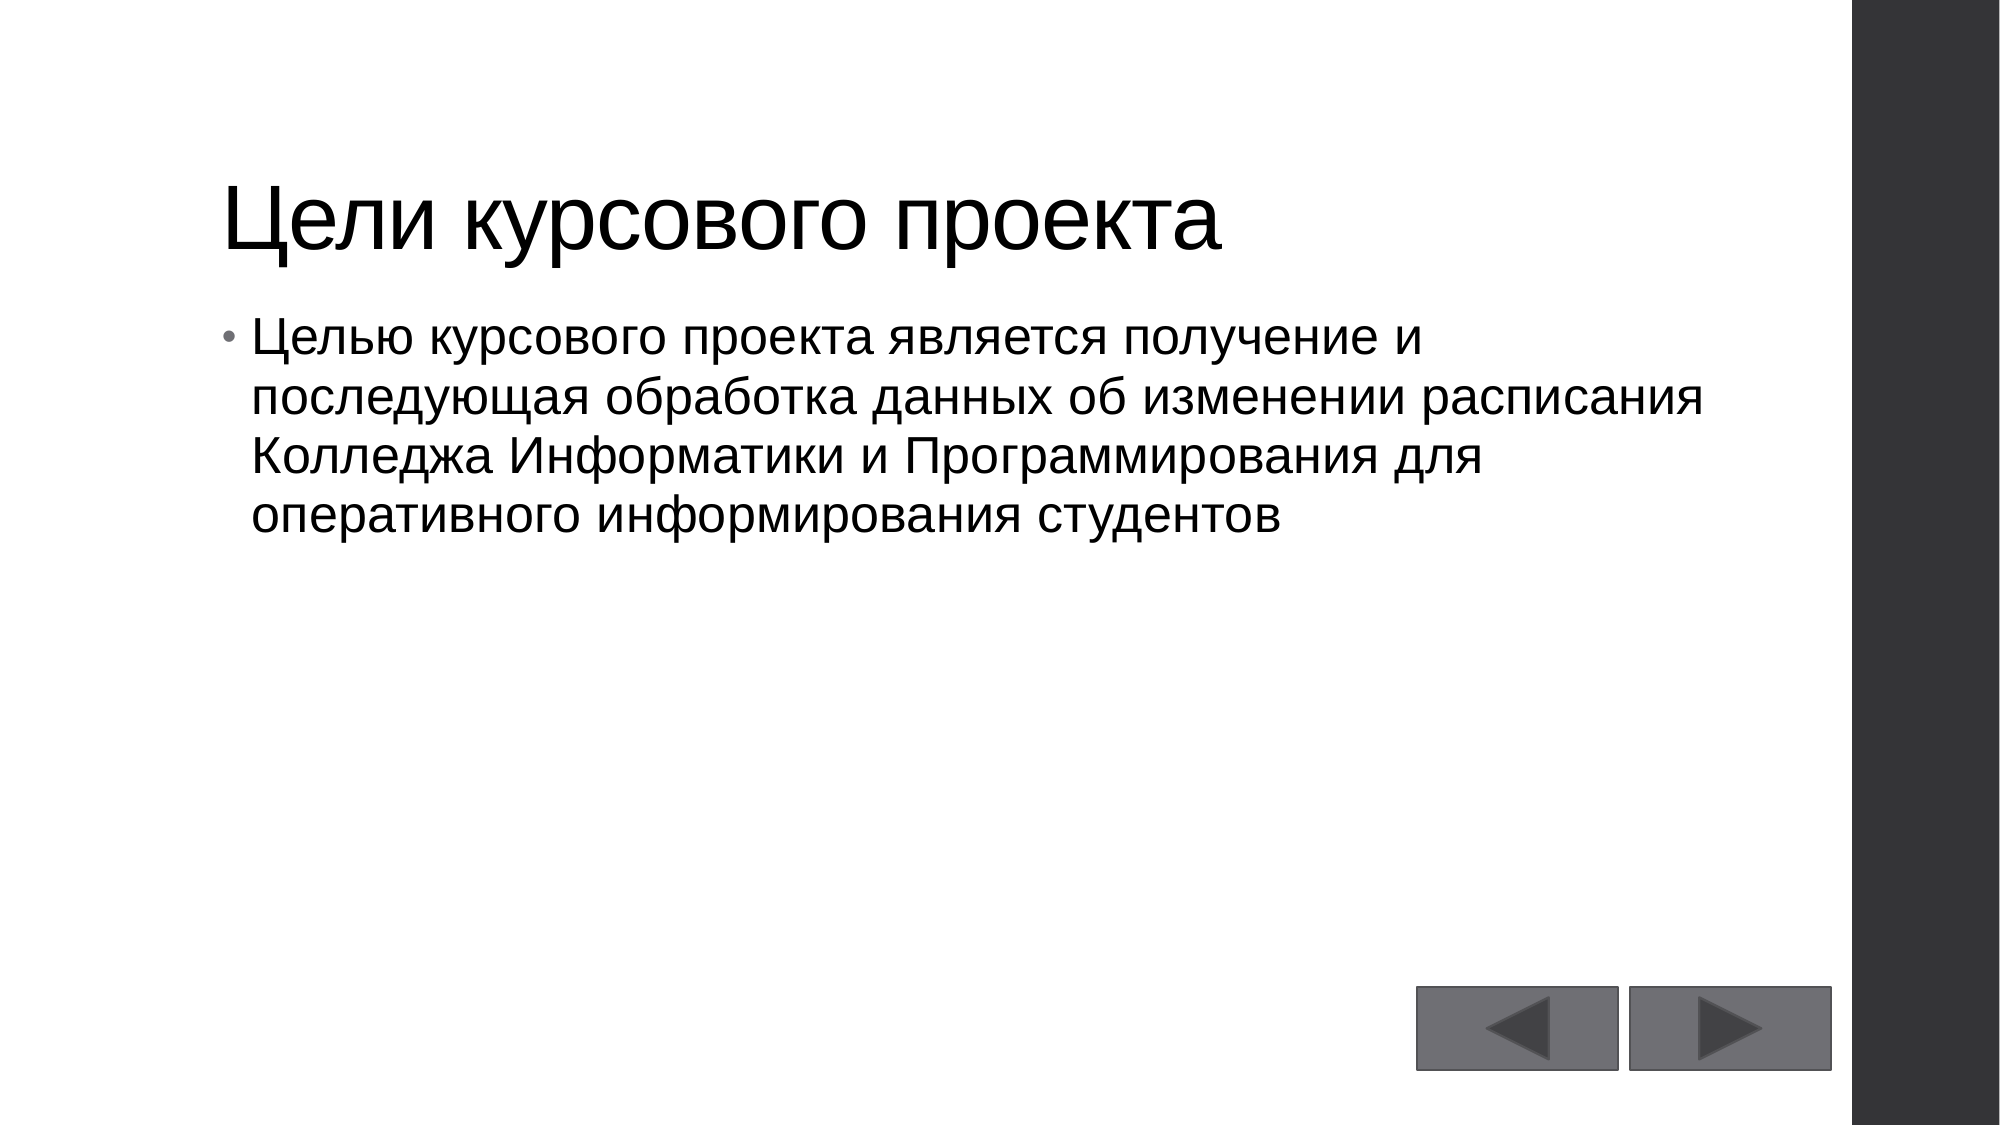

# Цели курсового проекта
Целью курсового проекта является получение и последующая обработка данных об изменении расписания Колледжа Информатики и Программирования для оперативного информирования студентов